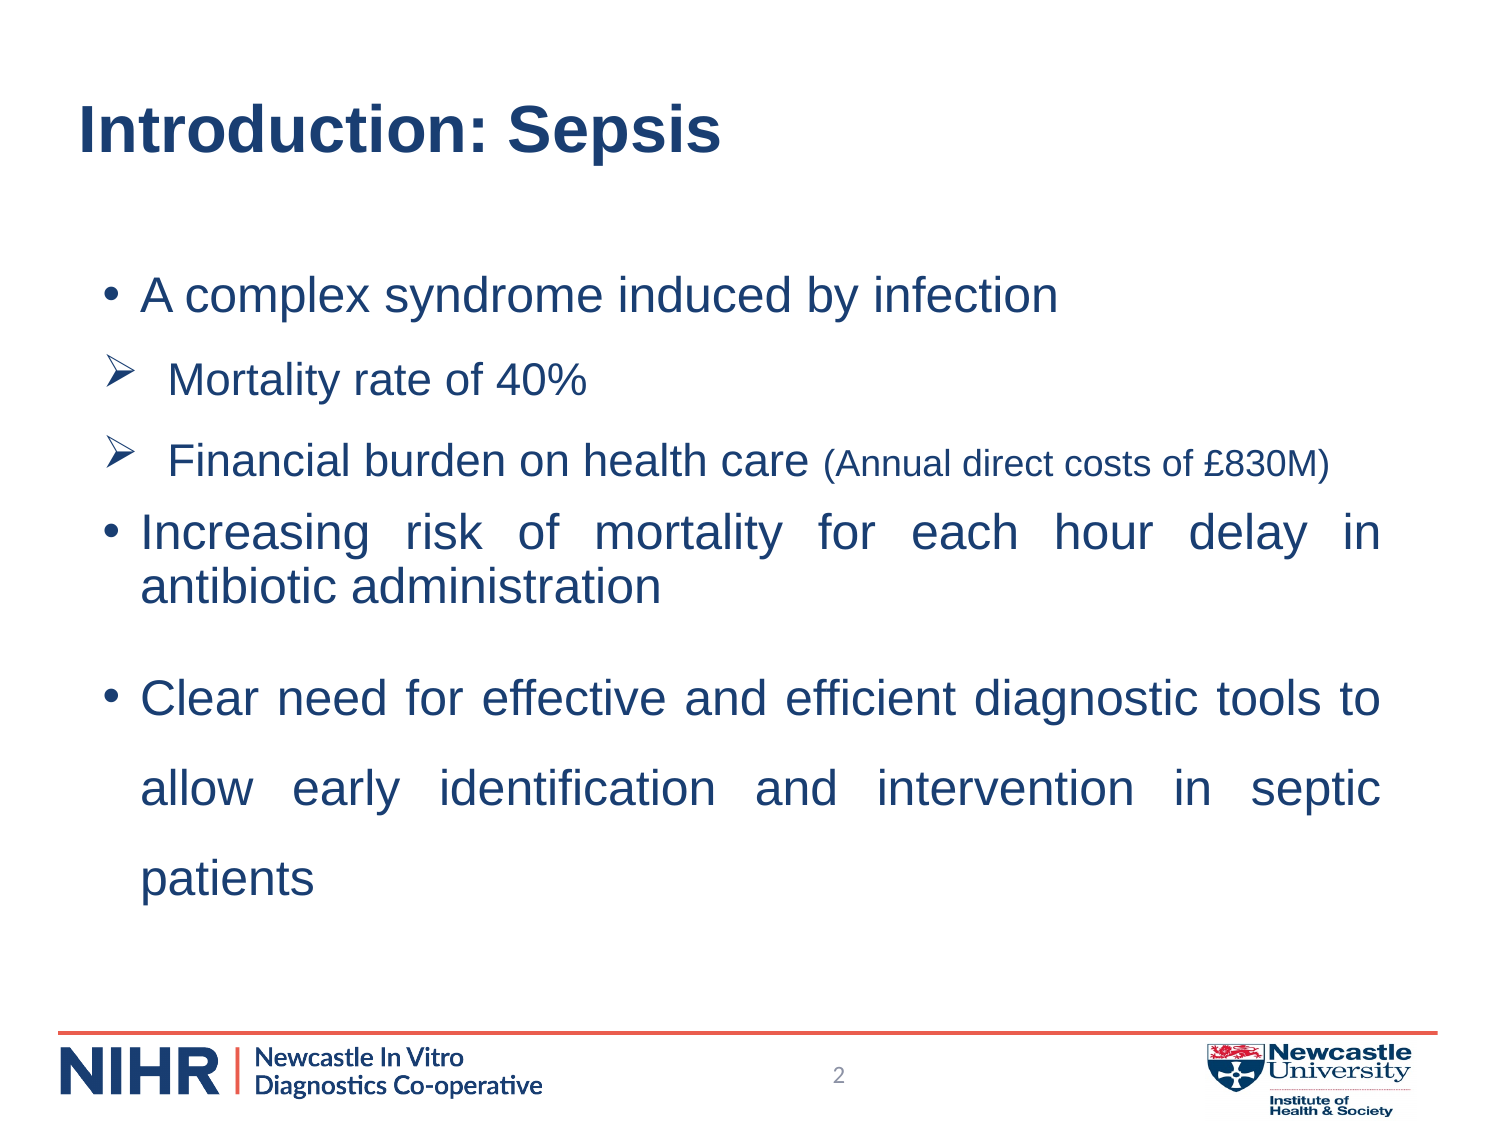

# Introduction: Sepsis
A complex syndrome induced by infection
Mortality rate of 40%
Financial burden on health care (Annual direct costs of £830M)
Increasing risk of mortality for each hour delay in antibiotic administration
Clear need for effective and efficient diagnostic tools to allow early identification and intervention in septic patients

2